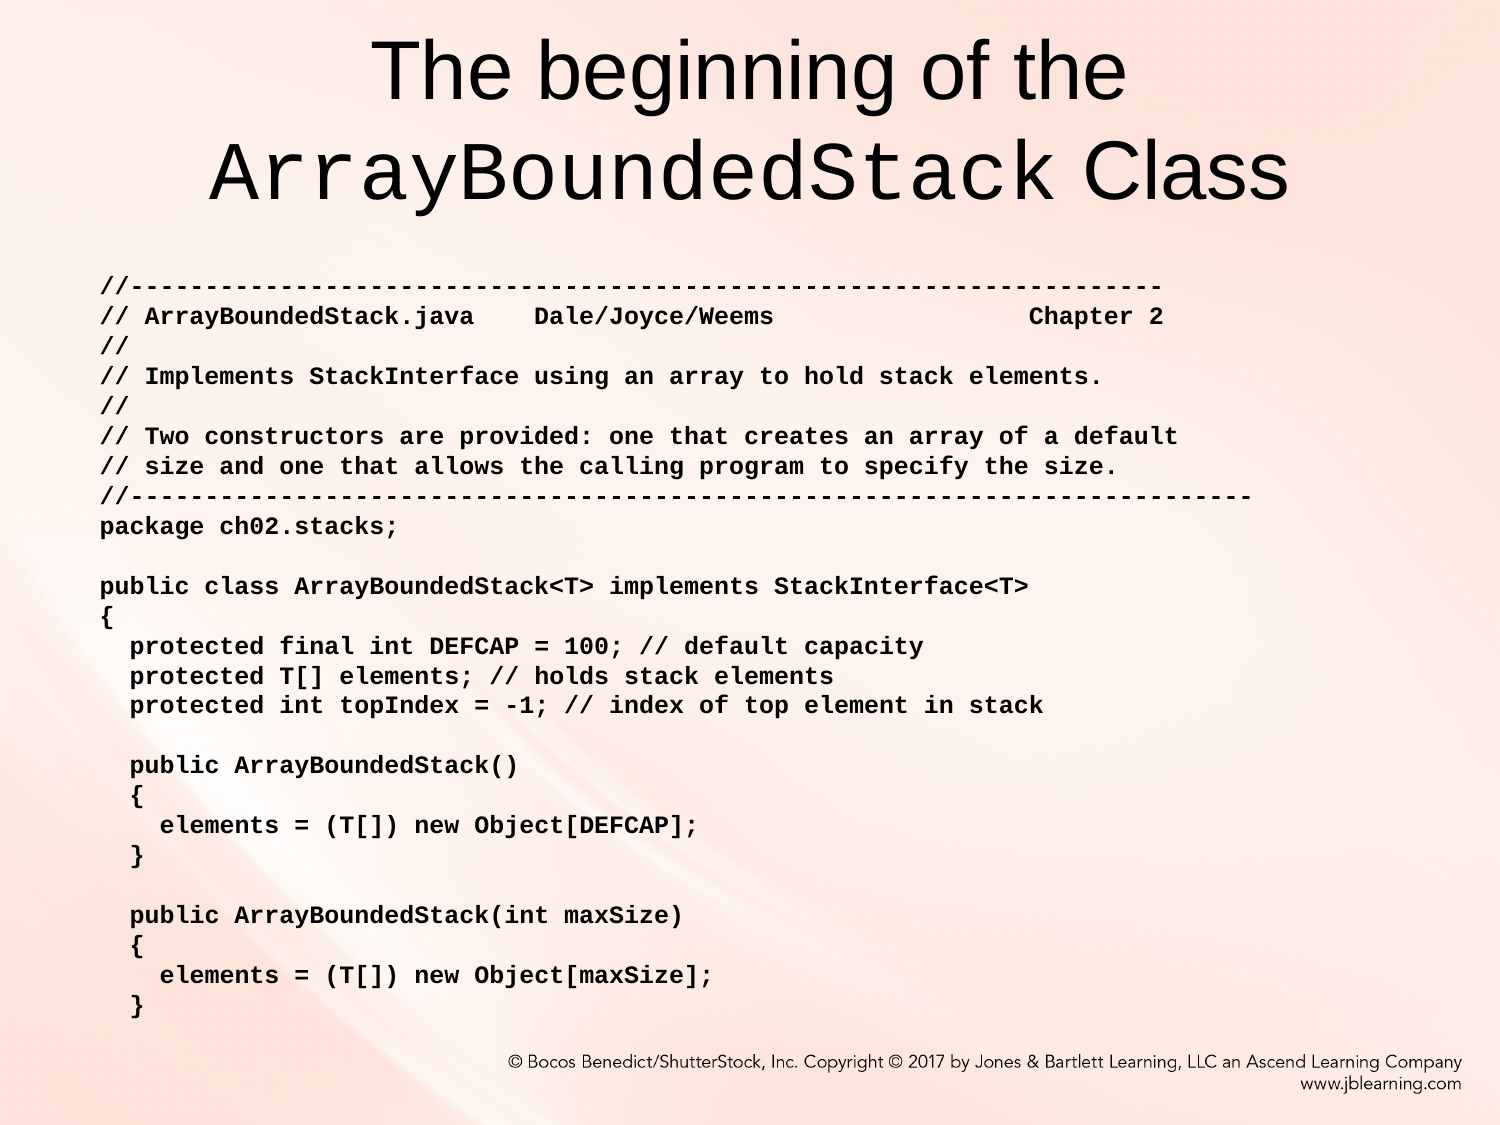

# The beginning of the ArrayBoundedStack Class
//---------------------------------------------------------------------
// ArrayBoundedStack.java    Dale/Joyce/Weems                 Chapter 2
//
// Implements StackInterface using an array to hold stack elements.
//
// Two constructors are provided: one that creates an array of a default
// size and one that allows the calling program to specify the size.
//---------------------------------------------------------------------------
package ch02.stacks;

public class ArrayBoundedStack<T> implements StackInterface<T>
{
  protected final int DEFCAP = 100; // default capacity
  protected T[] elements; // holds stack elements
  protected int topIndex = -1; // index of top element in stack

  public ArrayBoundedStack()
  {
    elements = (T[]) new Object[DEFCAP];
  }

  public ArrayBoundedStack(int maxSize)
  {
    elements = (T[]) new Object[maxSize];
  }